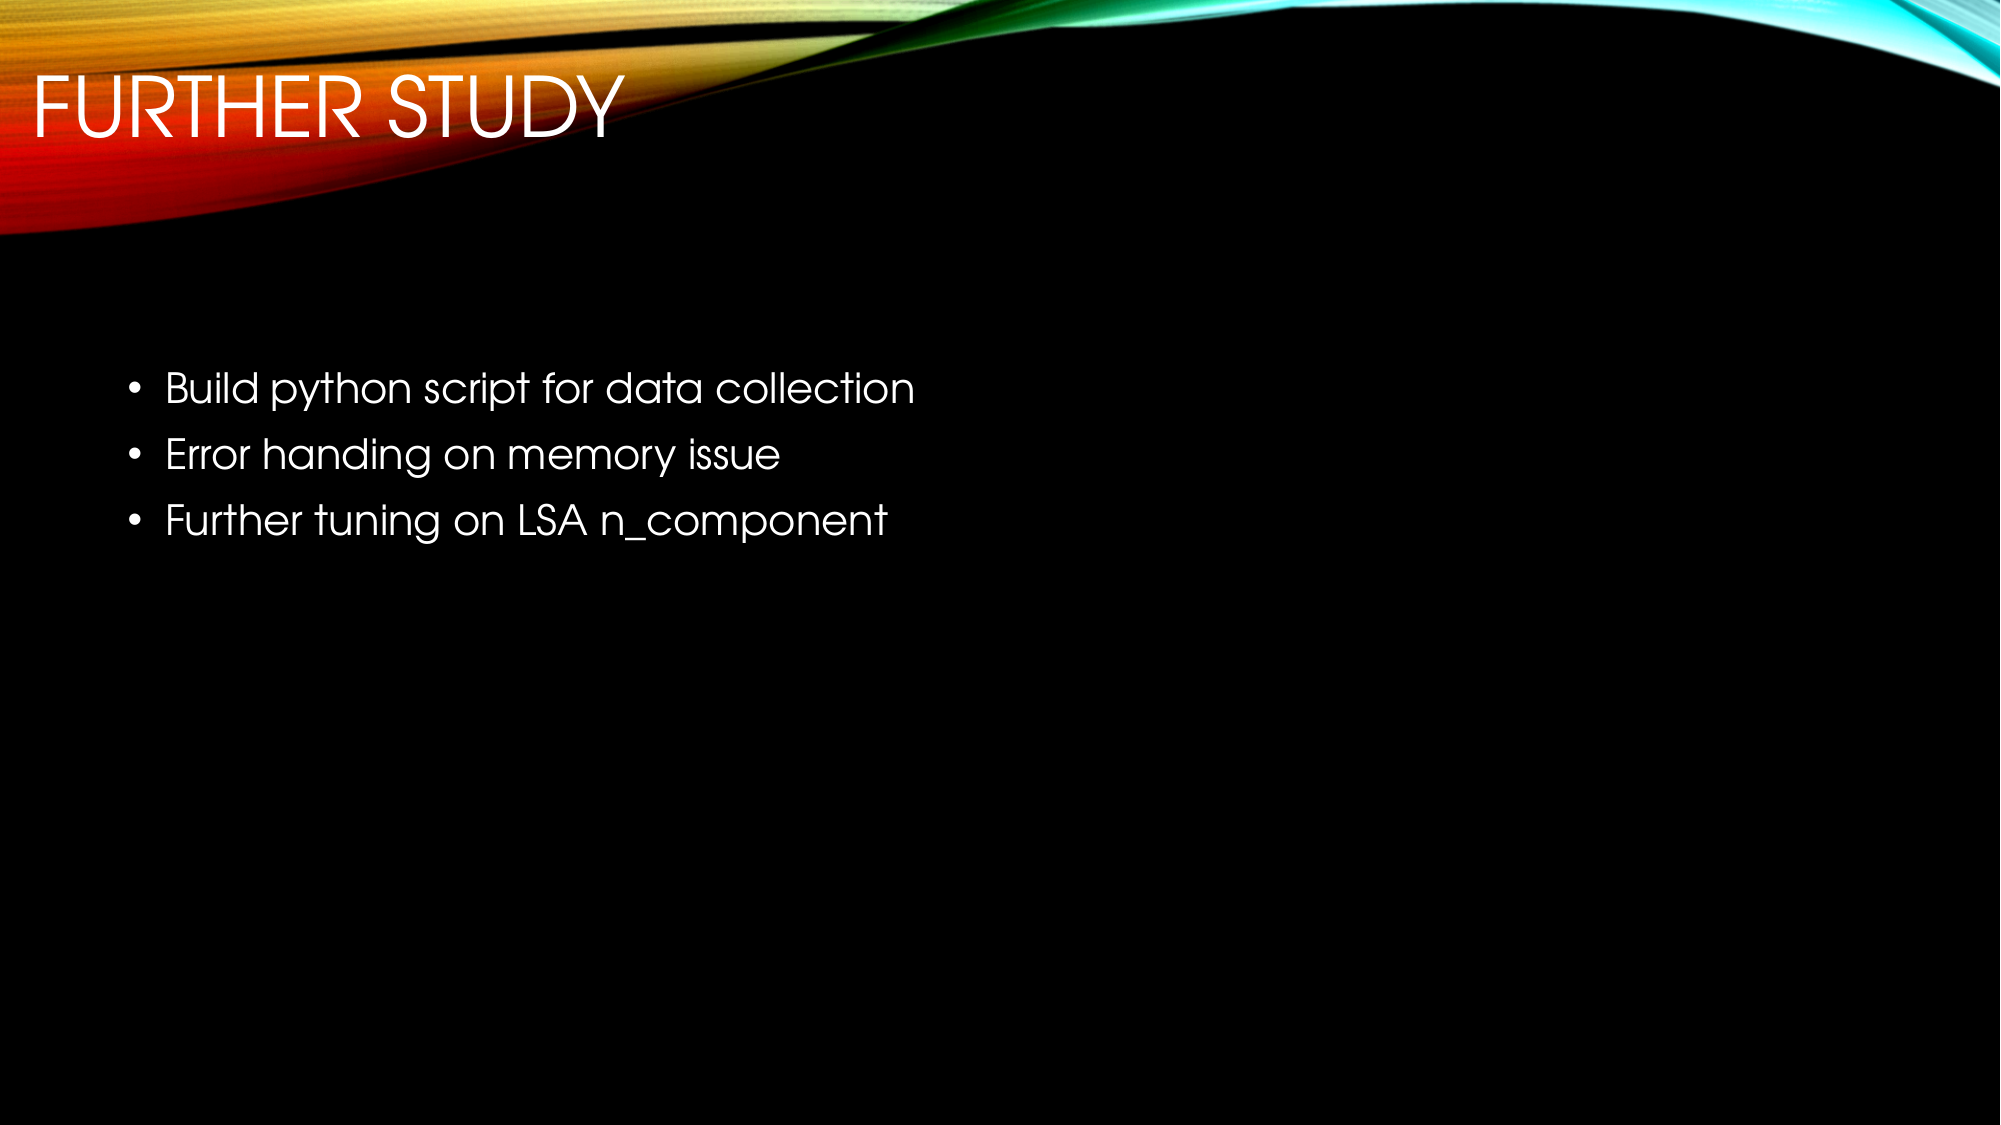

# Further study
Build python script for data collection
Error handing on memory issue
Further tuning on LSA n_component